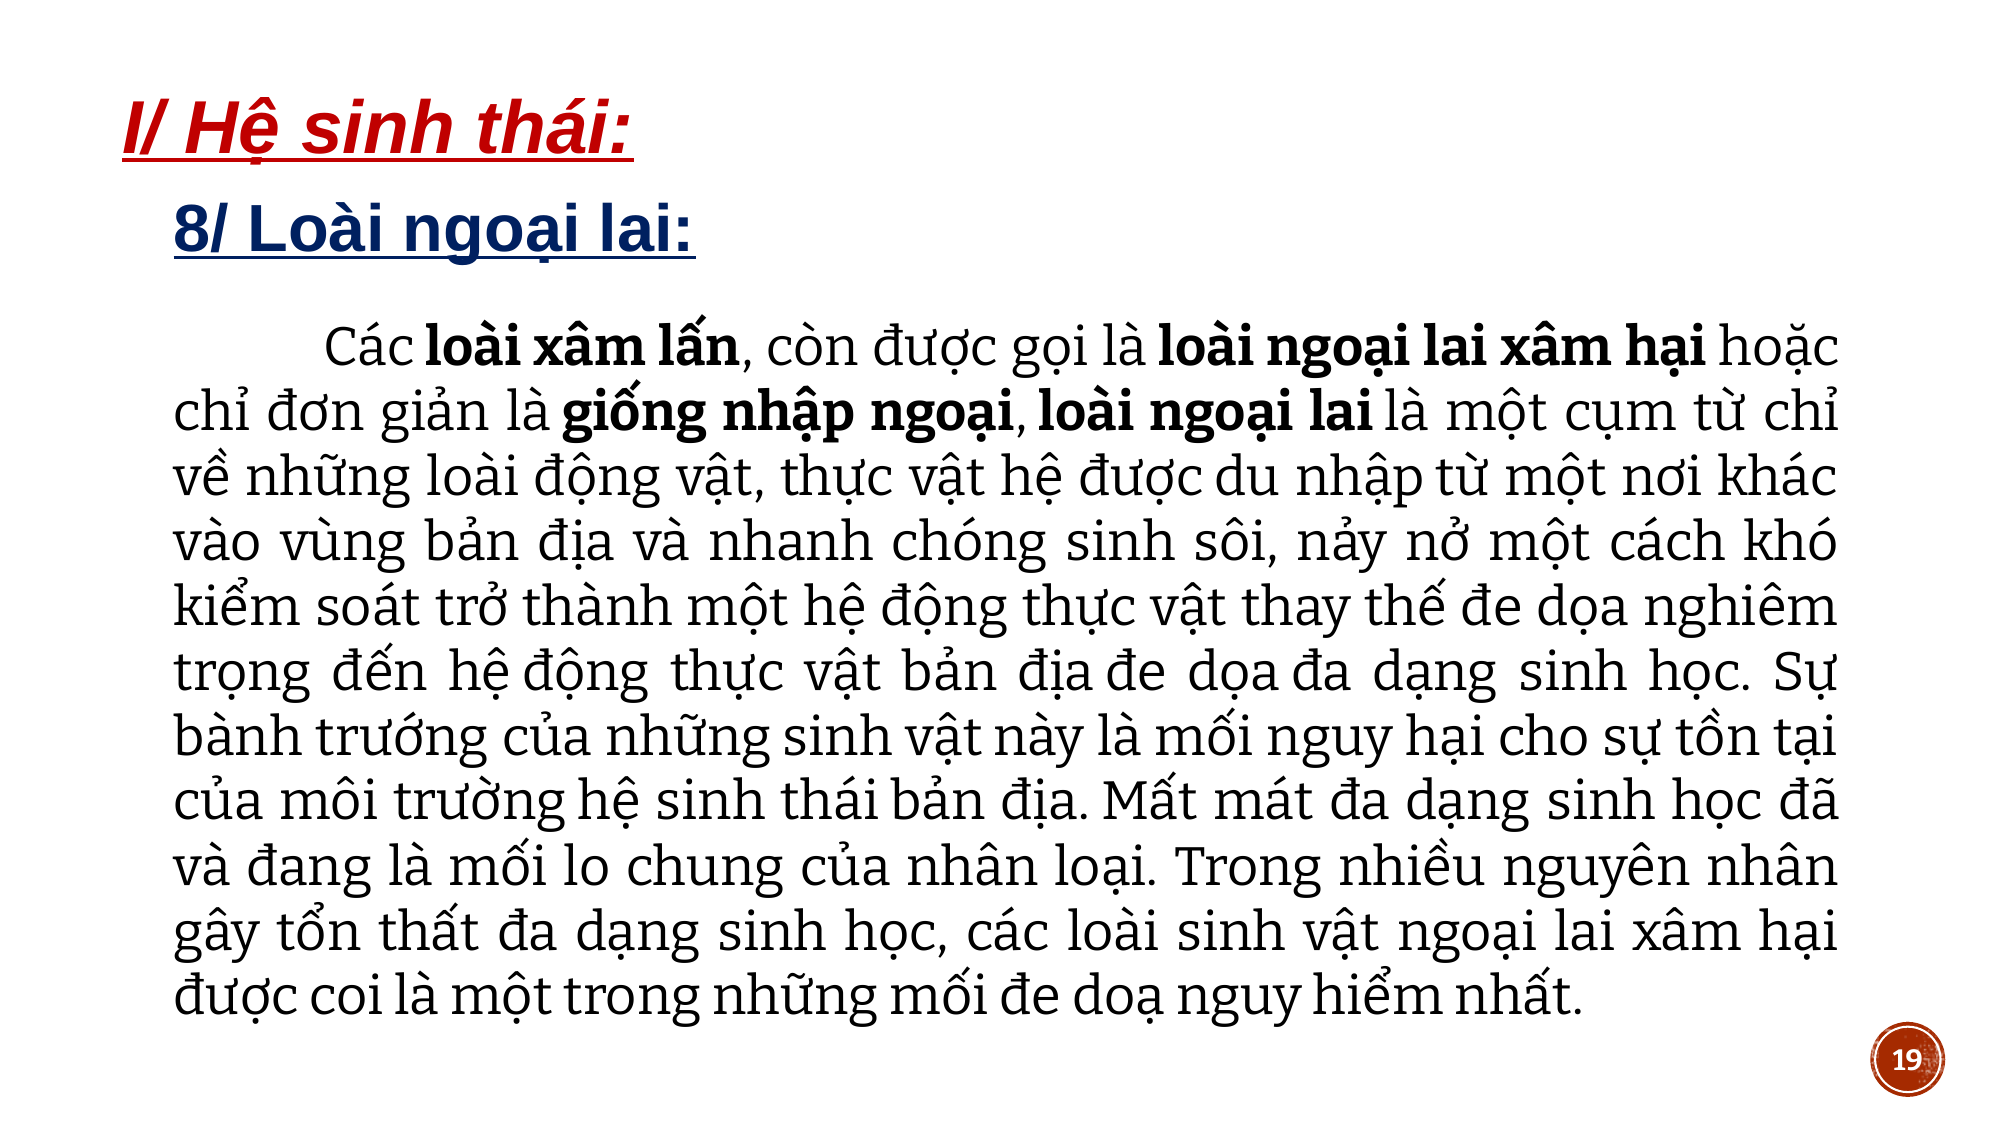

I/ Hệ sinh thái:
8/ Loài ngoại lai:
	Các loài xâm lấn, còn được gọi là loài ngoại lai xâm hại hoặc chỉ đơn giản là giống nhập ngoại, loài ngoại lai là một cụm từ chỉ về những loài động vật, thực vật hệ được du nhập từ một nơi khác vào vùng bản địa và nhanh chóng sinh sôi, nảy nở một cách khó kiểm soát trở thành một hệ động thực vật thay thế đe dọa nghiêm trọng đến hệ động thực vật bản địa đe dọa đa dạng sinh học. Sự bành trướng của những sinh vật này là mối nguy hại cho sự tồn tại của môi trường hệ sinh thái bản địa. Mất mát đa dạng sinh học đã và đang là mối lo chung của nhân loại. Trong nhiều nguyên nhân gây tổn thất đa dạng sinh học, các loài sinh vật ngoại lai xâm hại được coi là một trong những mối đe doạ nguy hiểm nhất.
19